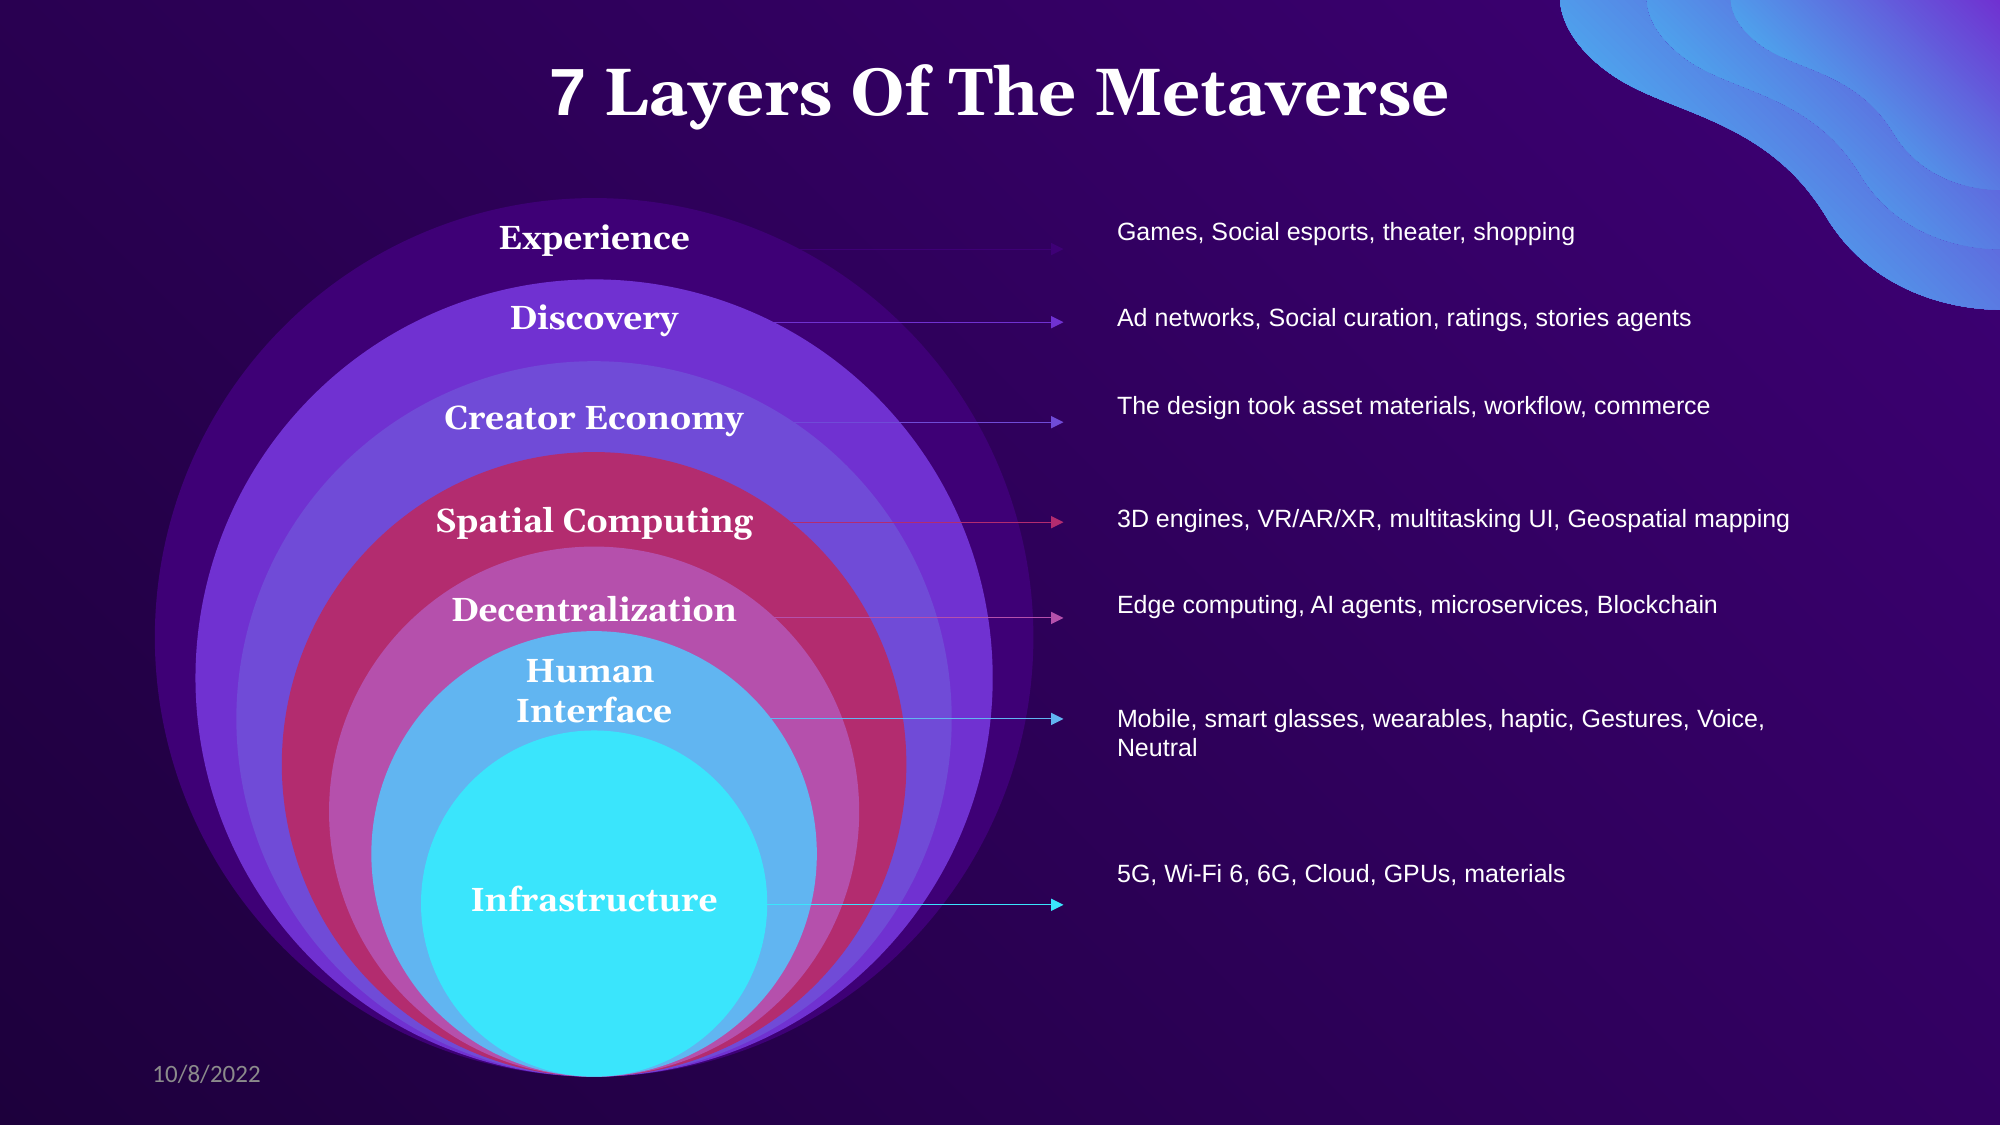

7 Layers Of The Metaverse

Experience
Discovery
Creator Economy
Spatial Computing
Decentralization
Human
Interface
Infrastructure
Games, Social esports, theater, shopping
Ad networks, Social curation, ratings, stories agents
The design took asset materials, workflow, commerce
3D engines, VR/AR/XR, multitasking UI, Geospatial mapping
Edge computing, AI agents, microservices, Blockchain
Mobile, smart glasses, wearables, haptic, Gestures, Voice, Neutral
5G, Wi-Fi 6, 6G, Cloud, GPUs, materials
10/8/2022